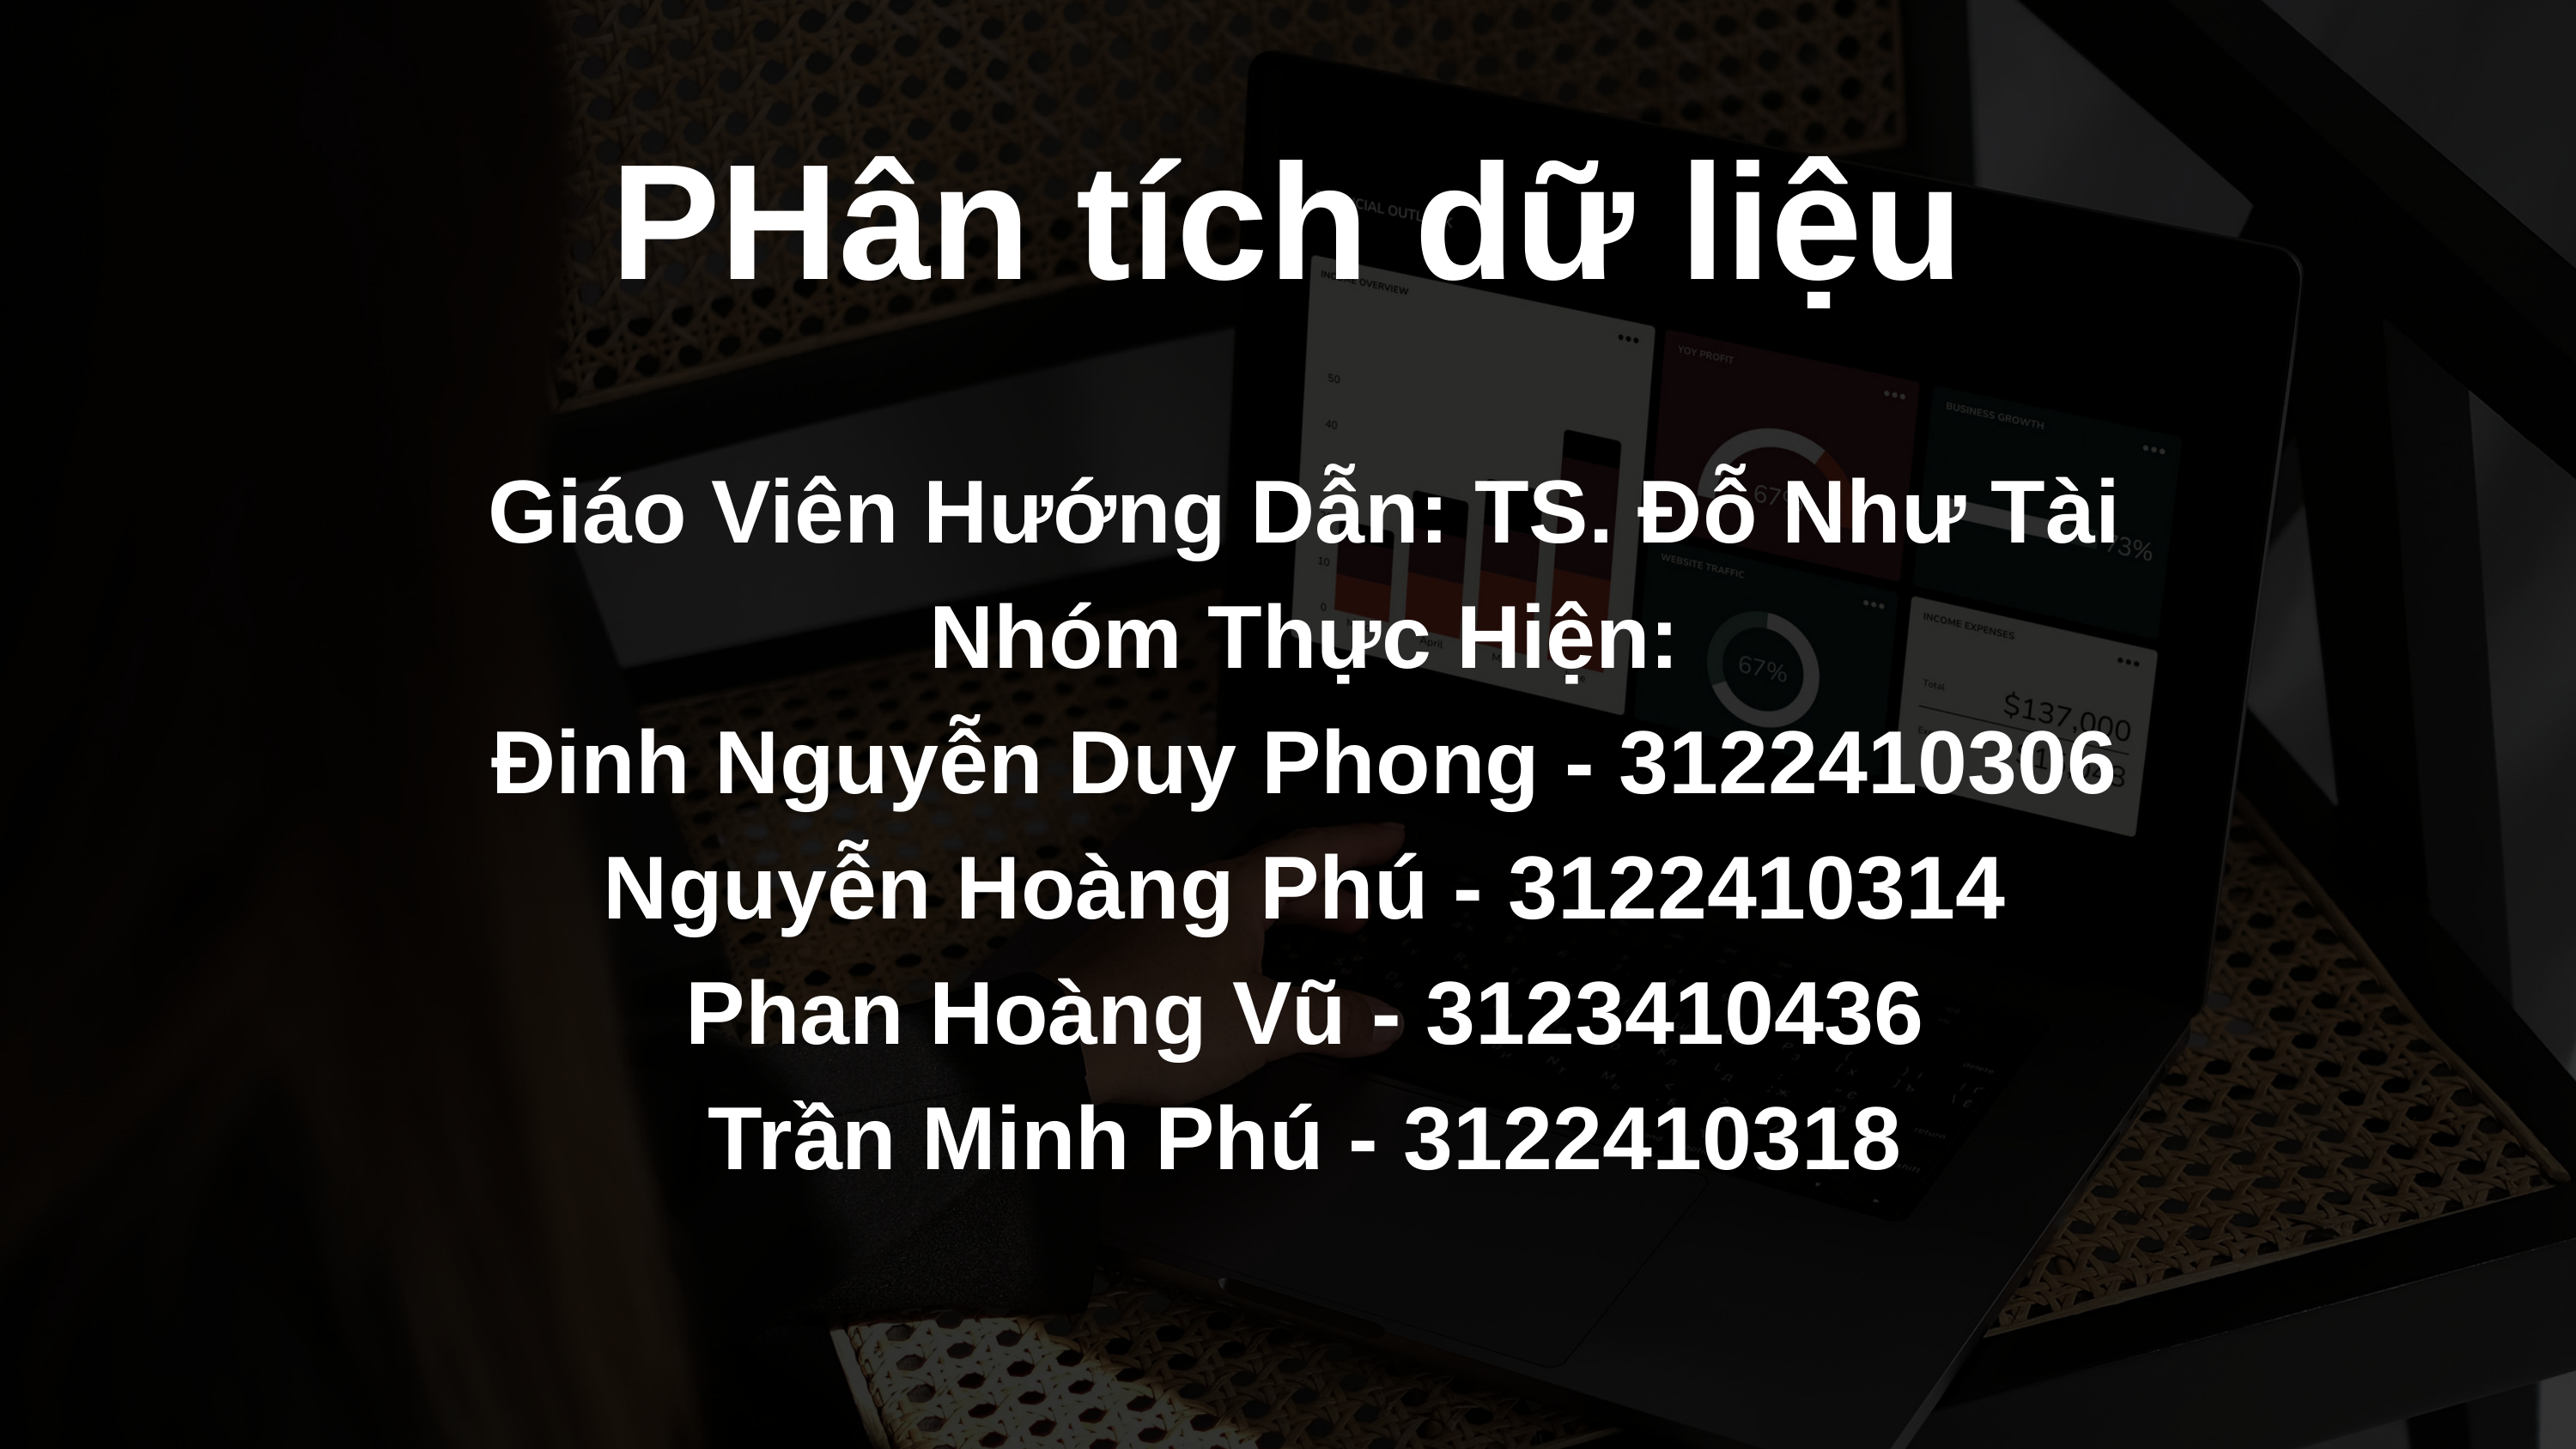

PHân tích dữ liệu
Giáo Viên Hướng Dẫn: TS. Đỗ Như Tài
Nhóm Thực Hiện:
Đinh Nguyễn Duy Phong - 3122410306
Nguyễn Hoàng Phú - 3122410314
Phan Hoàng Vũ - 3123410436
Trần Minh Phú - 3122410318